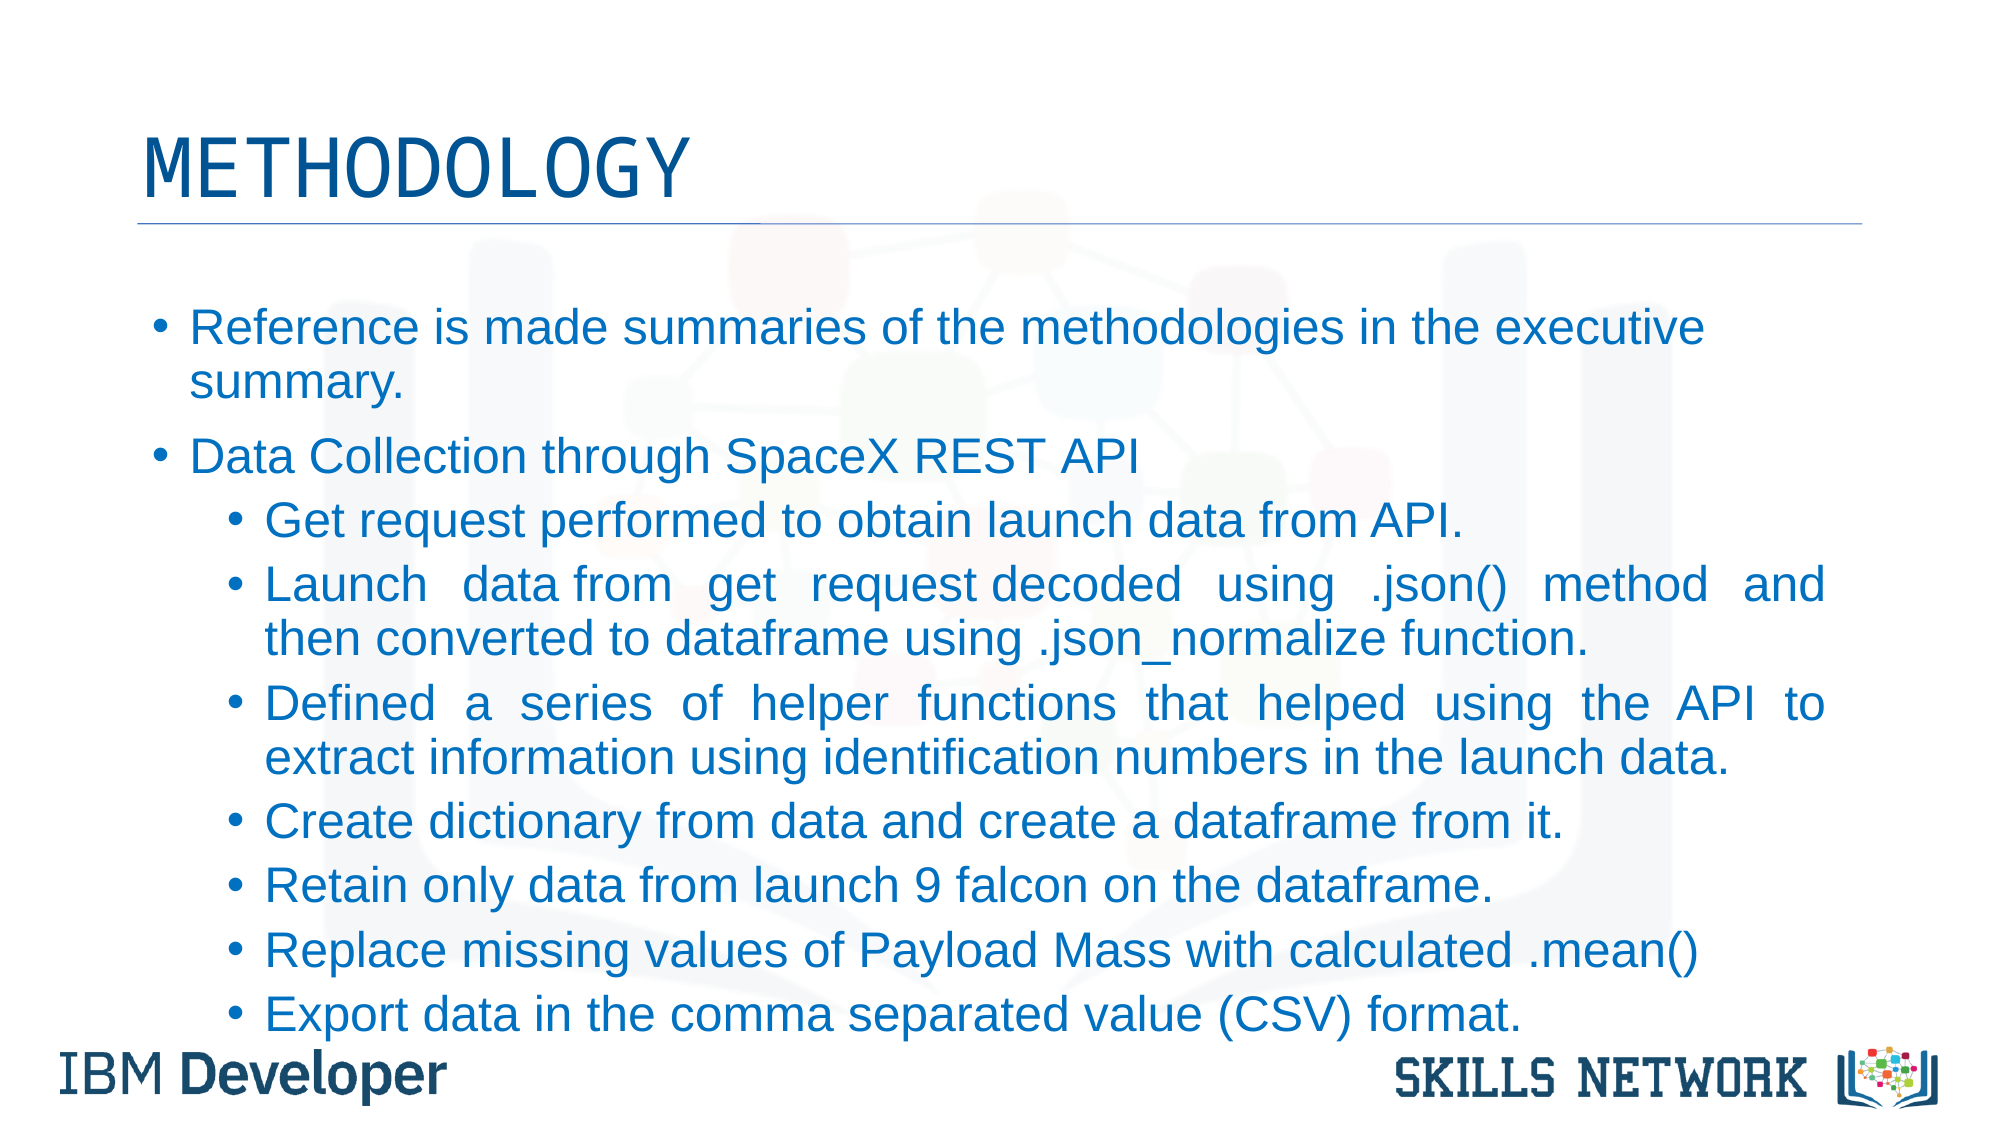

# METHODOLOGY
Reference is made summaries of the methodologies in the executive summary.
Data Collection through SpaceX REST API
Get request performed to obtain launch data from API.
Launch data from get request decoded using .json() method and then converted to dataframe using .json_normalize function.
Defined a series of helper functions that helped using the API to extract information using identification numbers in the launch data.
Create dictionary from data and create a dataframe from it.
Retain only data from launch 9 falcon on the dataframe.
Replace missing values of Payload Mass with calculated .mean()
Export data in the comma separated value (CSV) format.